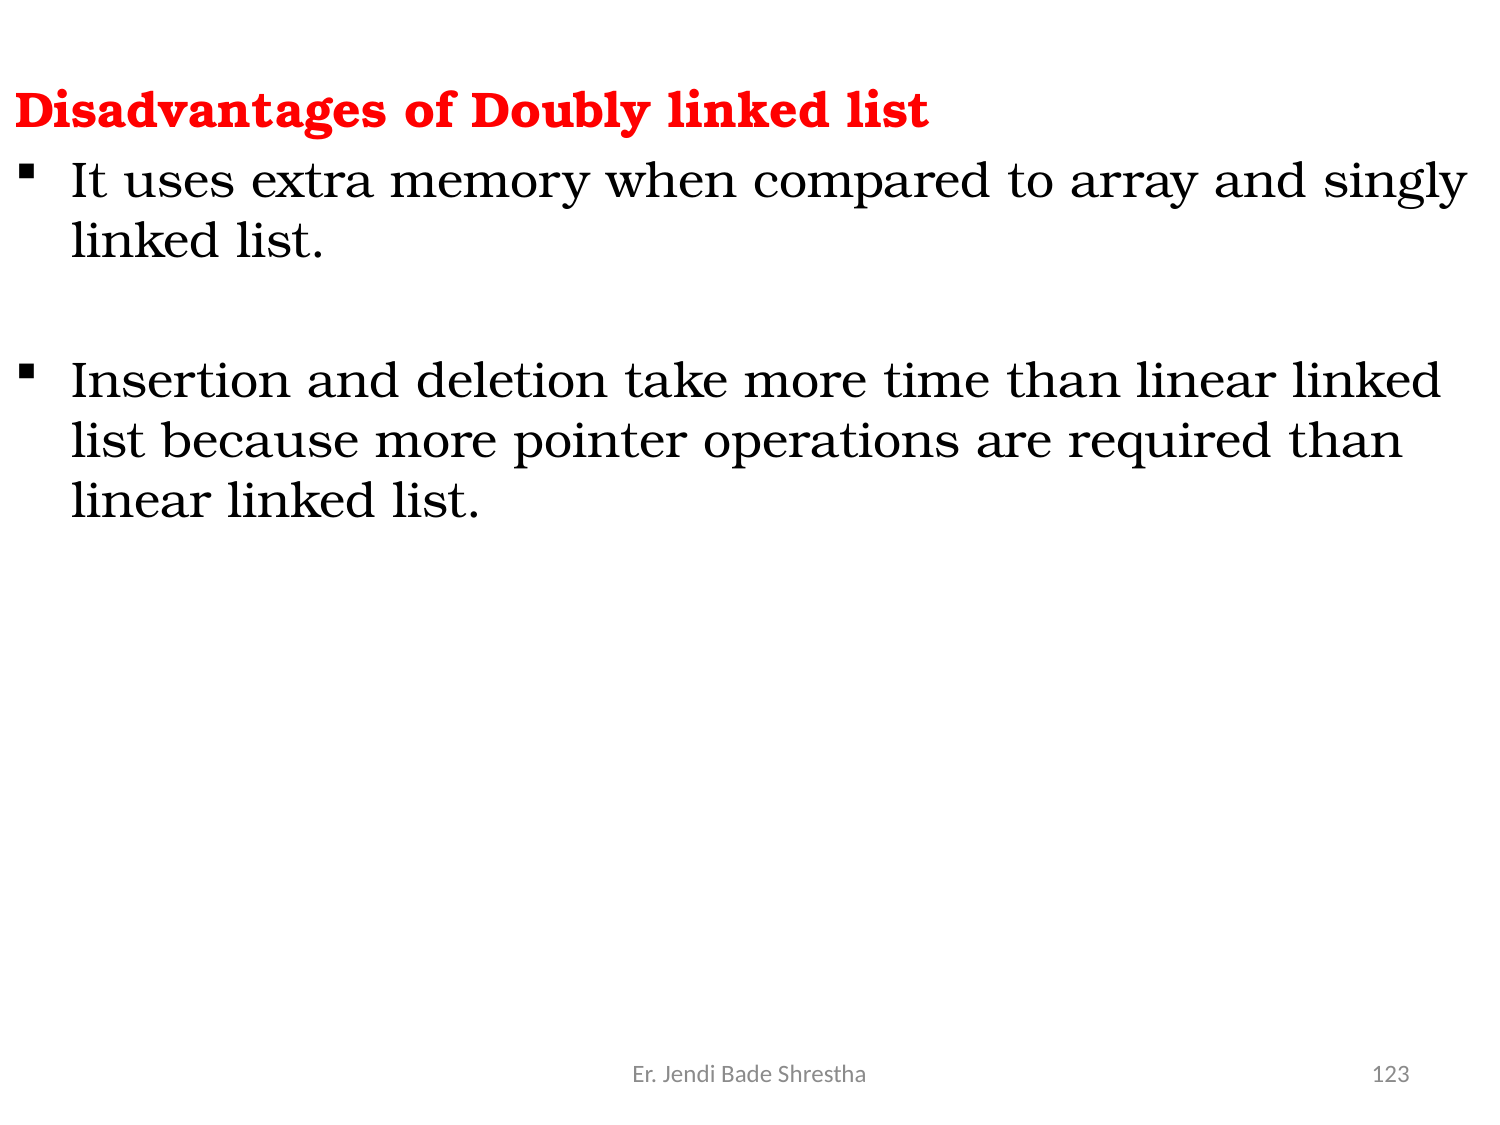

Disadvantages of Doubly linked list
It uses extra memory when compared to array and singly linked list.

Insertion and deletion take more time than linear linked list because more pointer operations are required than linear linked list.

Er. Jendi Bade Shrestha
123